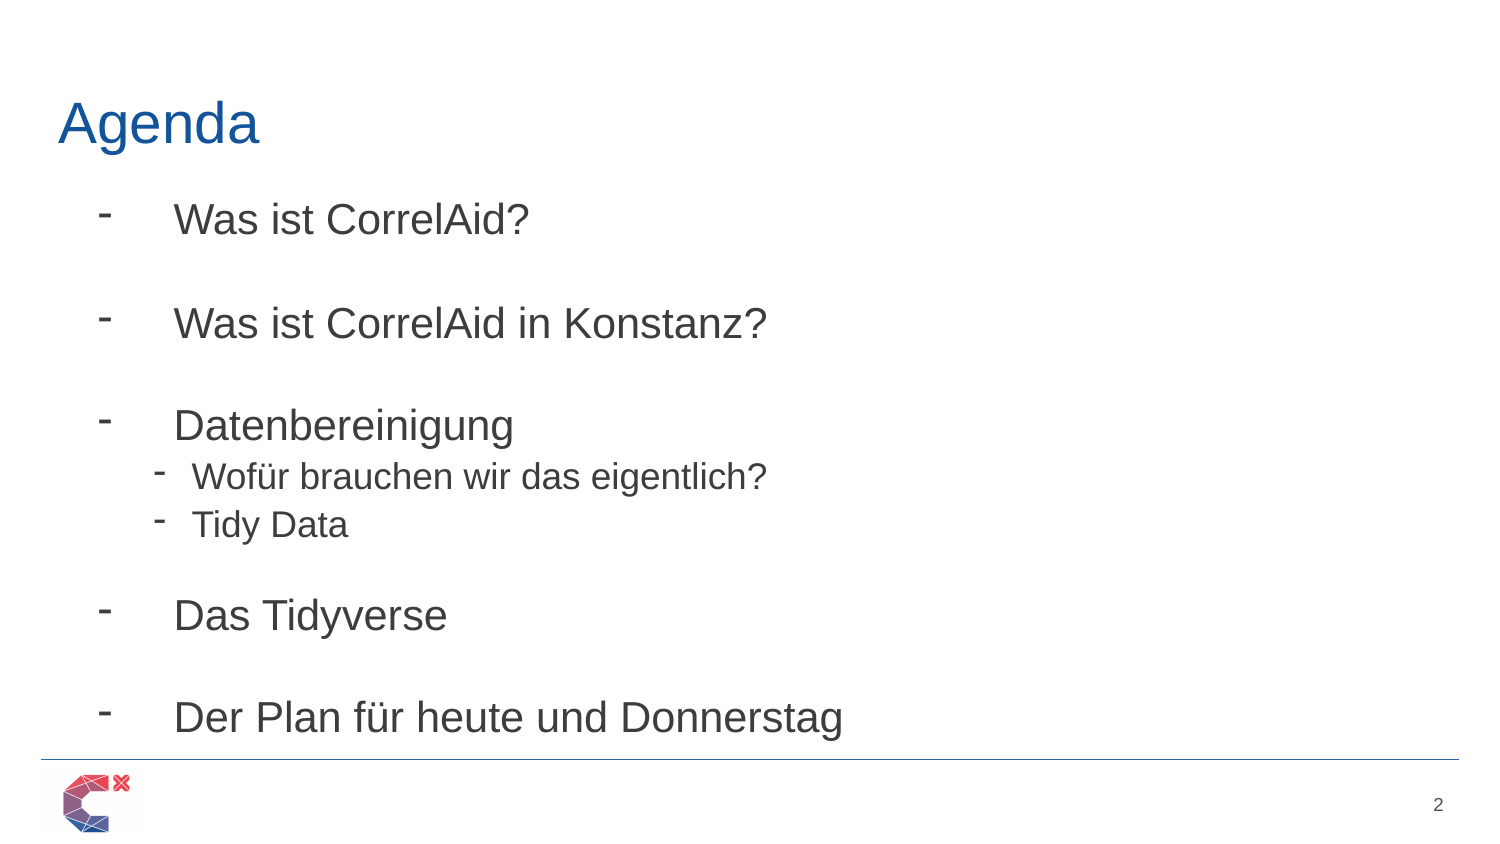

# Agenda
    Was ist CorrelAid?

    Was ist CorrelAid in Konstanz?

    Datenbereinigung
 Wofür brauchen wir das eigentlich?
 Tidy Data

    Das Tidyverse

    Der Plan für heute und Donnerstag

Workshops